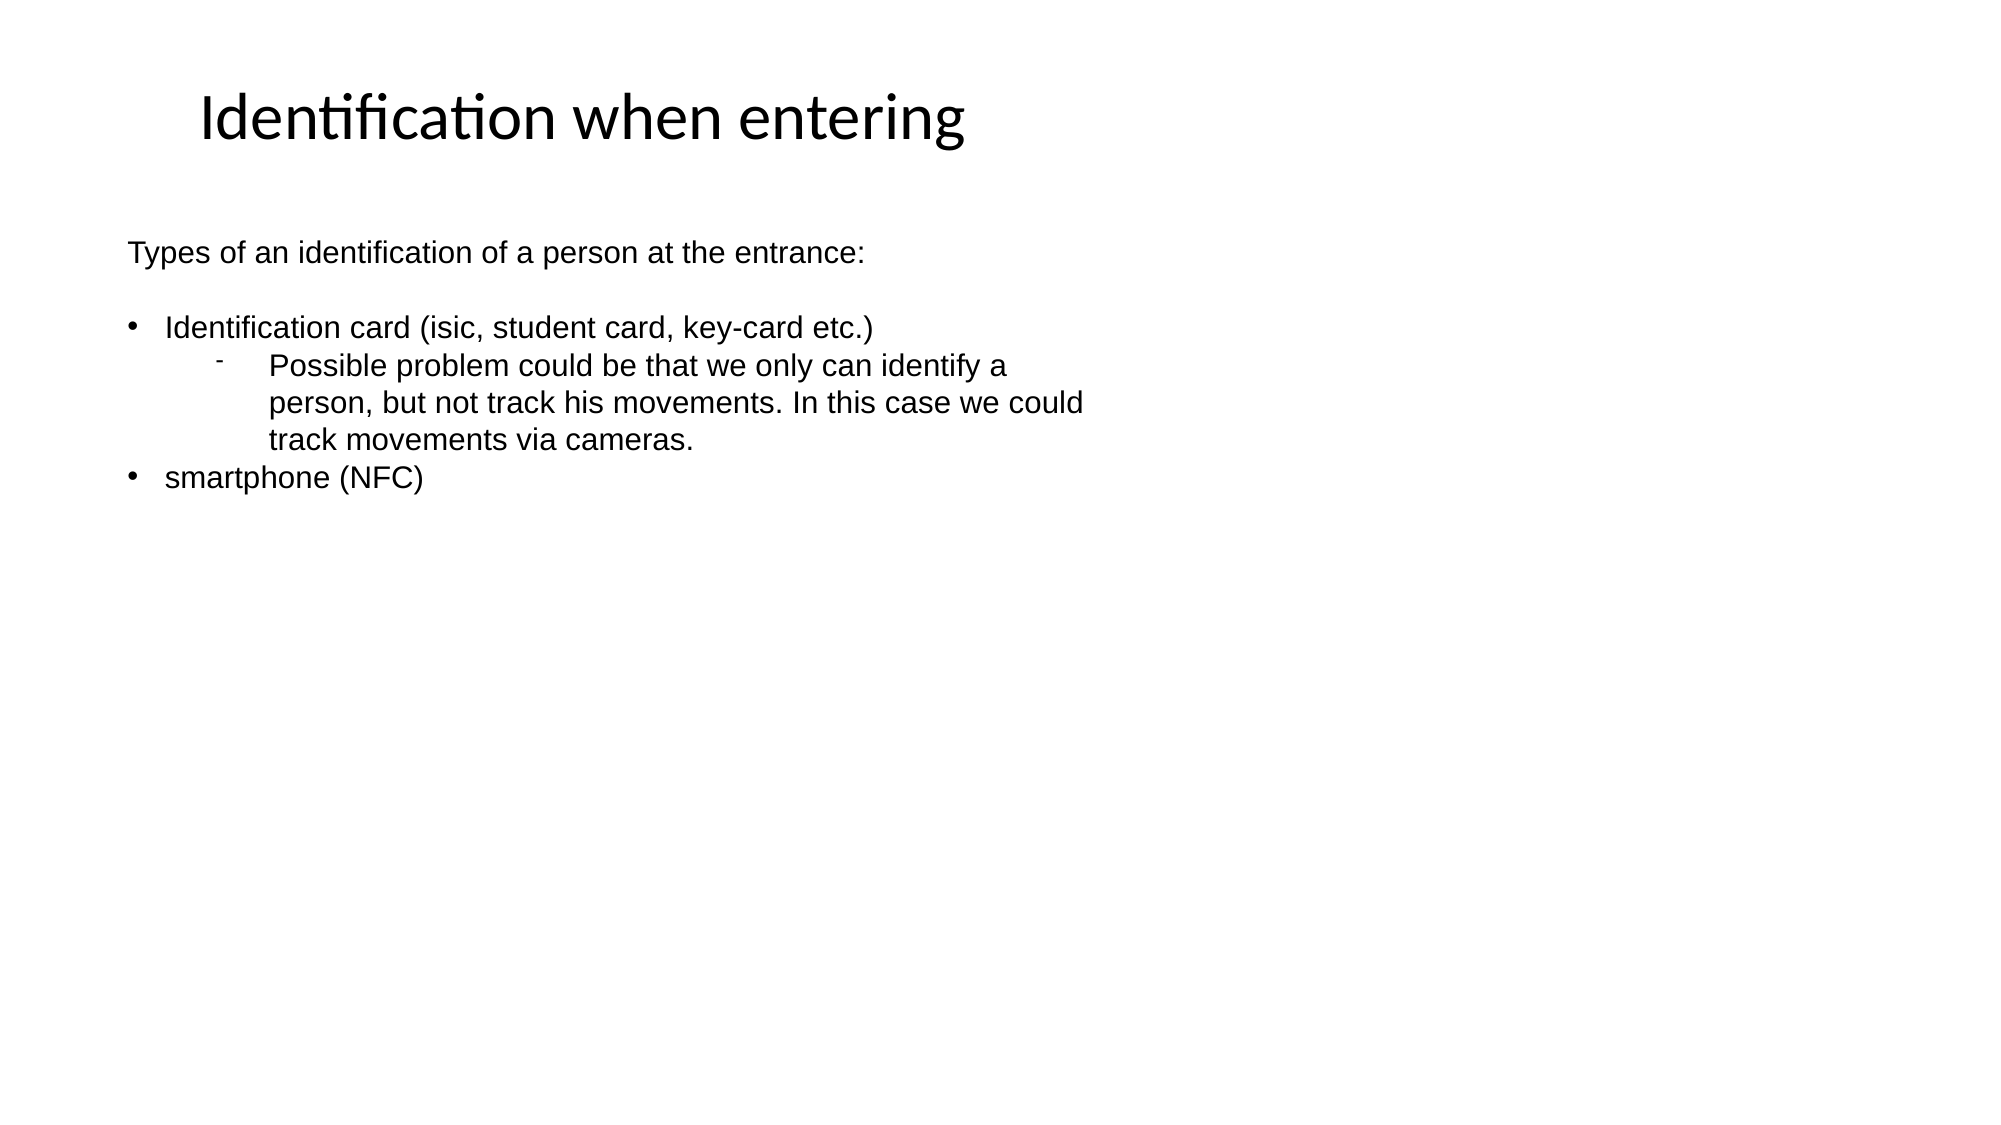

Identification when entering
Types of an identification of a person at the entrance:

Identification card (isic, student card, key-card etc.)
Possible problem could be that we only can identify a person, but not track his movements. In this case we could track movements via cameras.
smartphone (NFC)